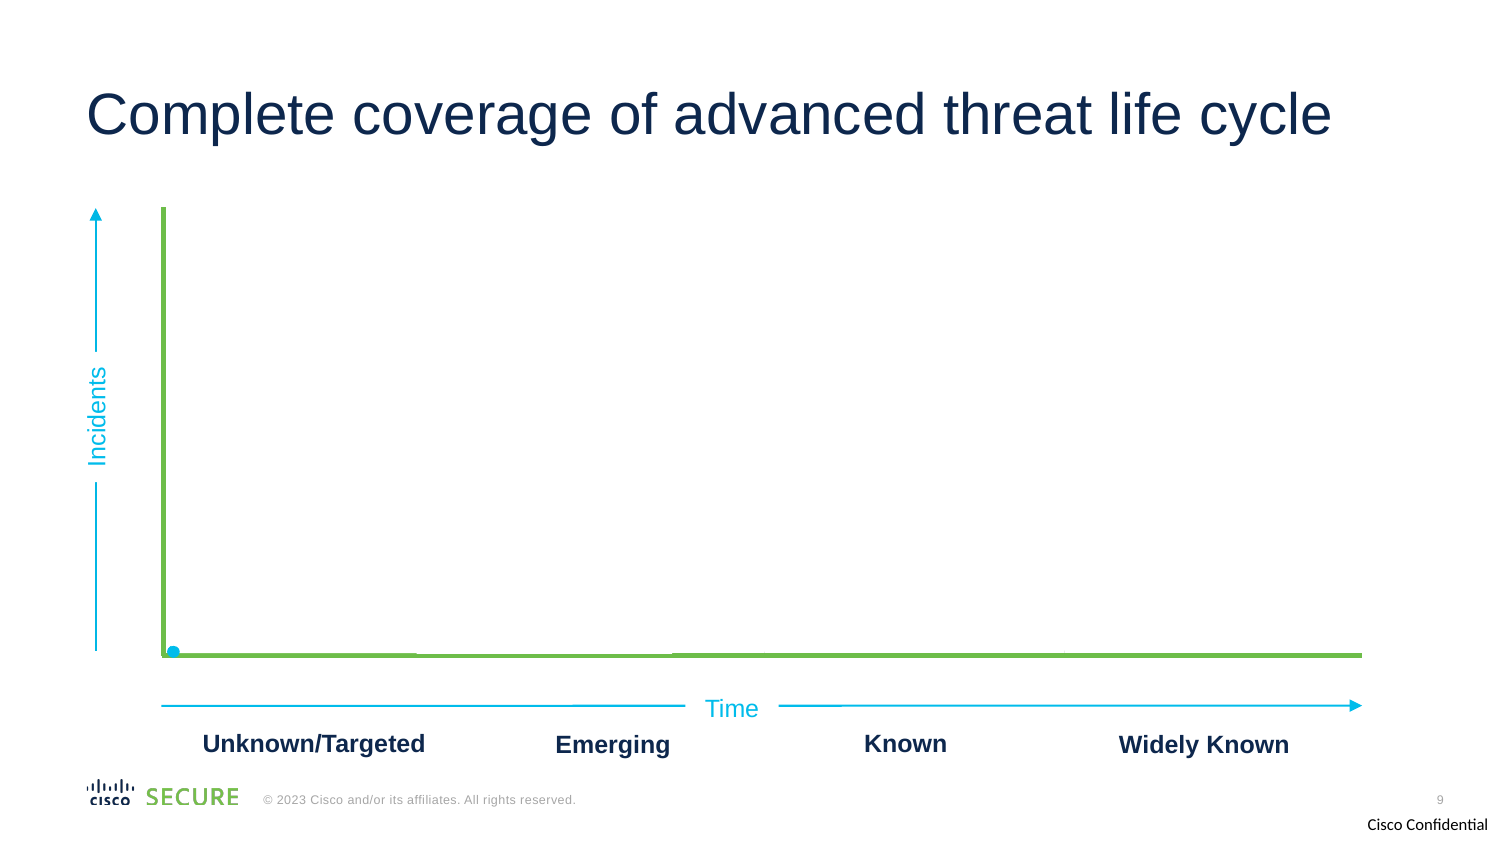

# Complete coverage of advanced threat life cycle

Research & Analysis
Talos Research
& Efficacy Team

3rd-party SWAG Feeds
“Security We All Get”
Day-0
Cognitive
Machine Learning
& Natural Language Processing

Reputation & Content
Talos Intelligence

Implementation
Talos Research
& Efficacy Team
Time
Unknown/Targeted
Known
Emerging
Widely Known

Incidents